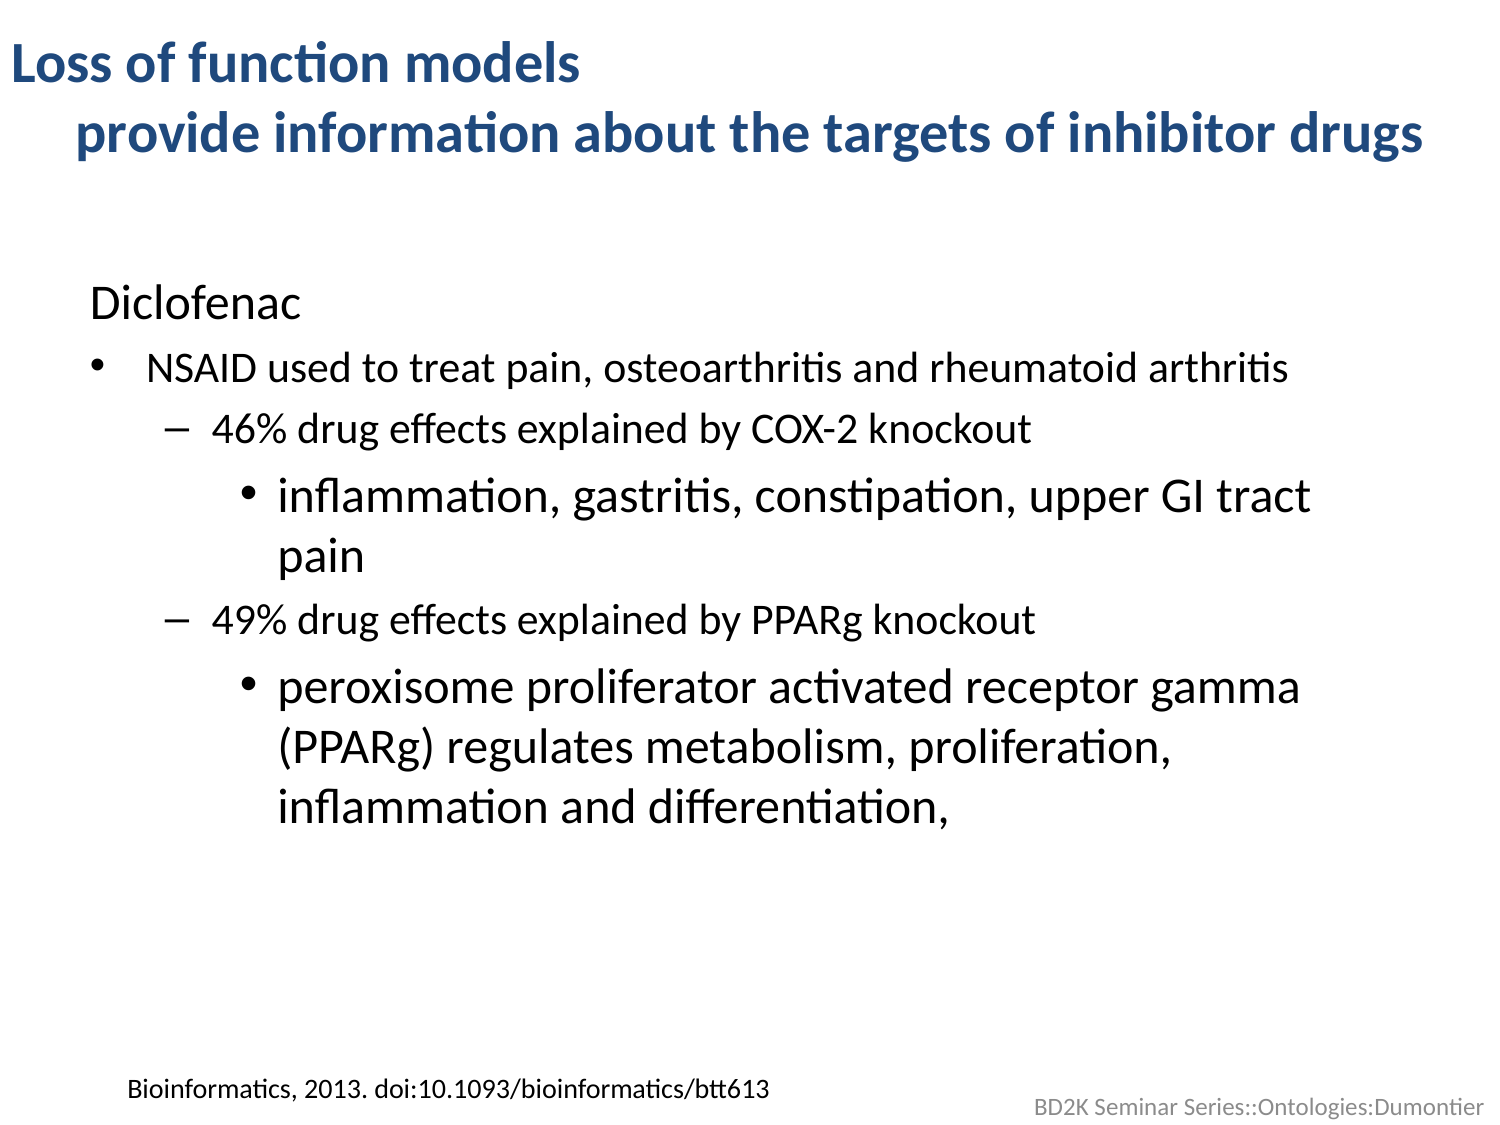

Loss of function models
provide information about the targets of inhibitor drugs
Diclofenac
NSAID used to treat pain, osteoarthritis and rheumatoid arthritis
46% drug effects explained by COX-2 knockout
inflammation, gastritis, constipation, upper GI tract pain
49% drug effects explained by PPARg knockout
peroxisome proliferator activated receptor gamma (PPARg) regulates metabolism, proliferation, inflammation and differentiation,
Bioinformatics, 2013. doi:10.1093/bioinformatics/btt613

BD2K Seminar Series::Ontologies:Dumontier